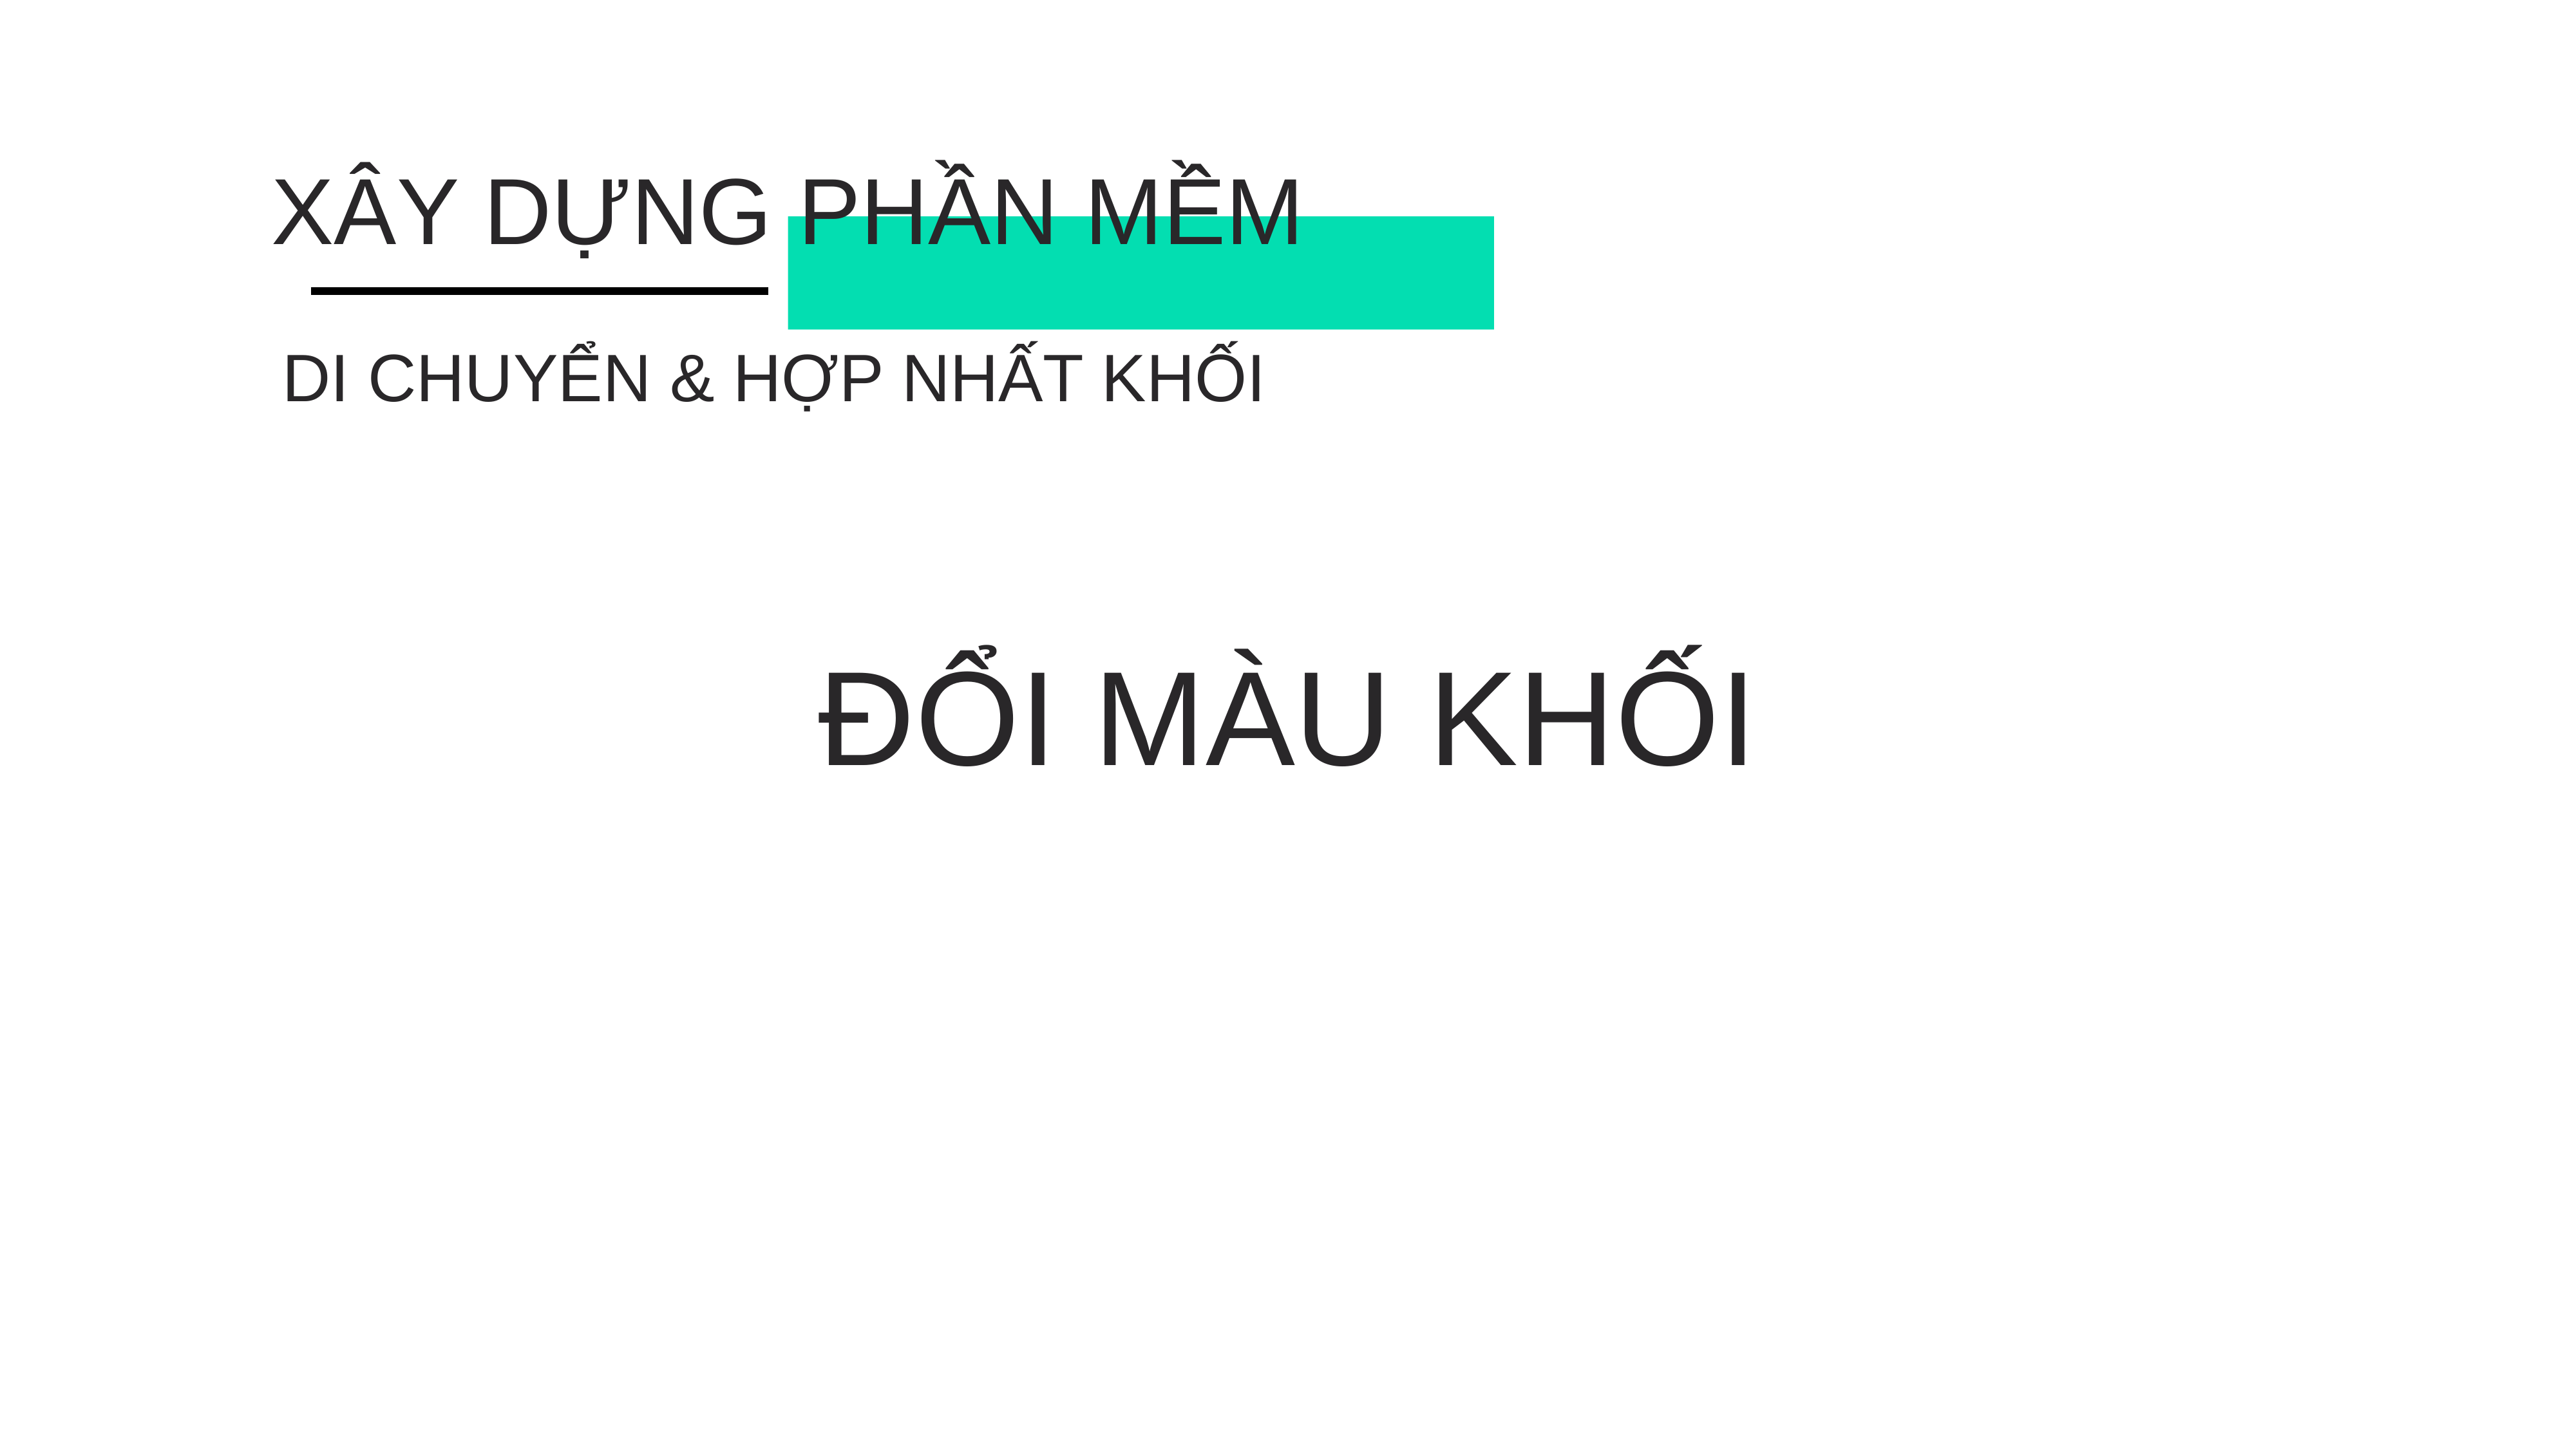

XÂY DỰNG PHẦN MỀM

DI CHUYỂN & HỢP NHẤT KHỐI
ĐỔI MÀU KHỐI